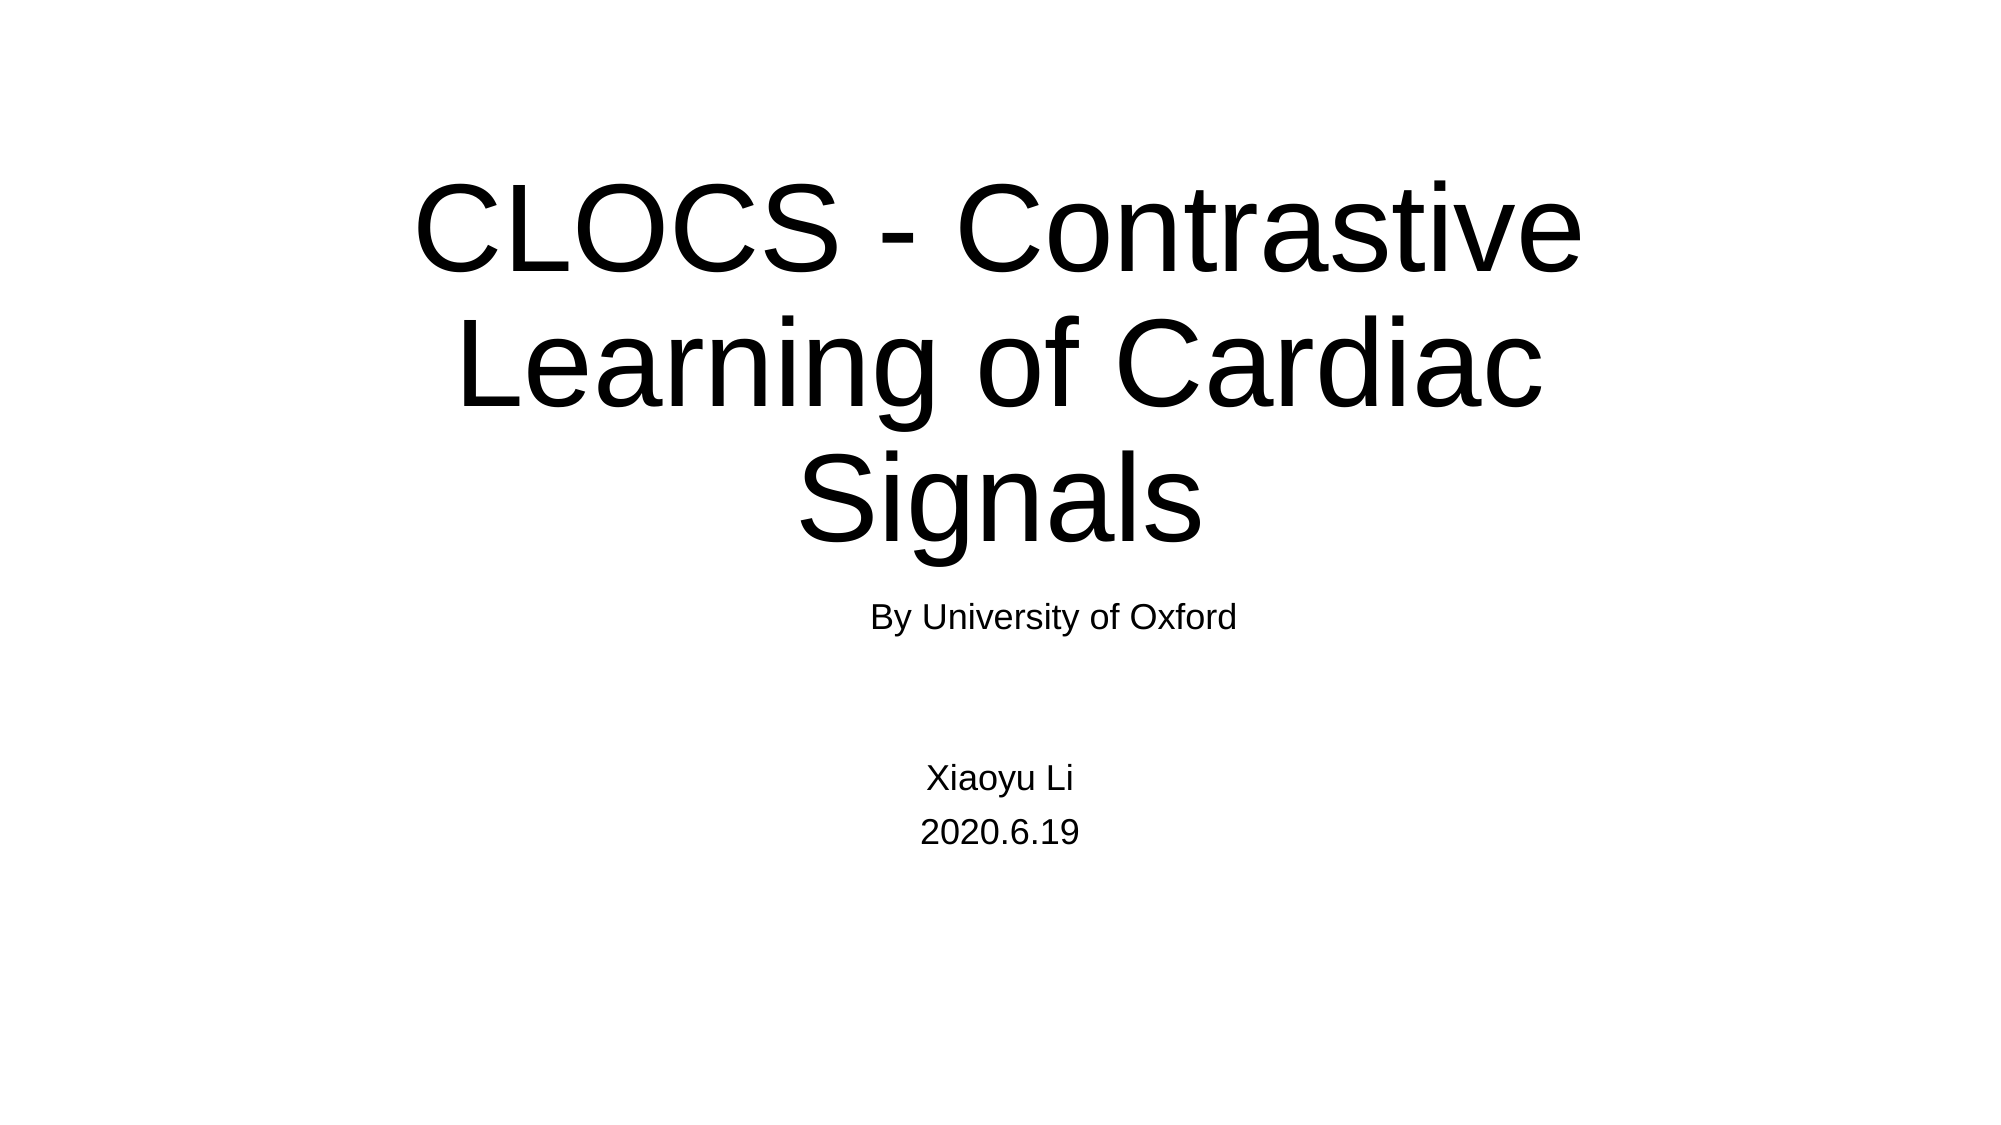

# CLOCS - Contrastive Learning of Cardiac Signals
							By University of Oxford

Xiaoyu Li
2020.6.19